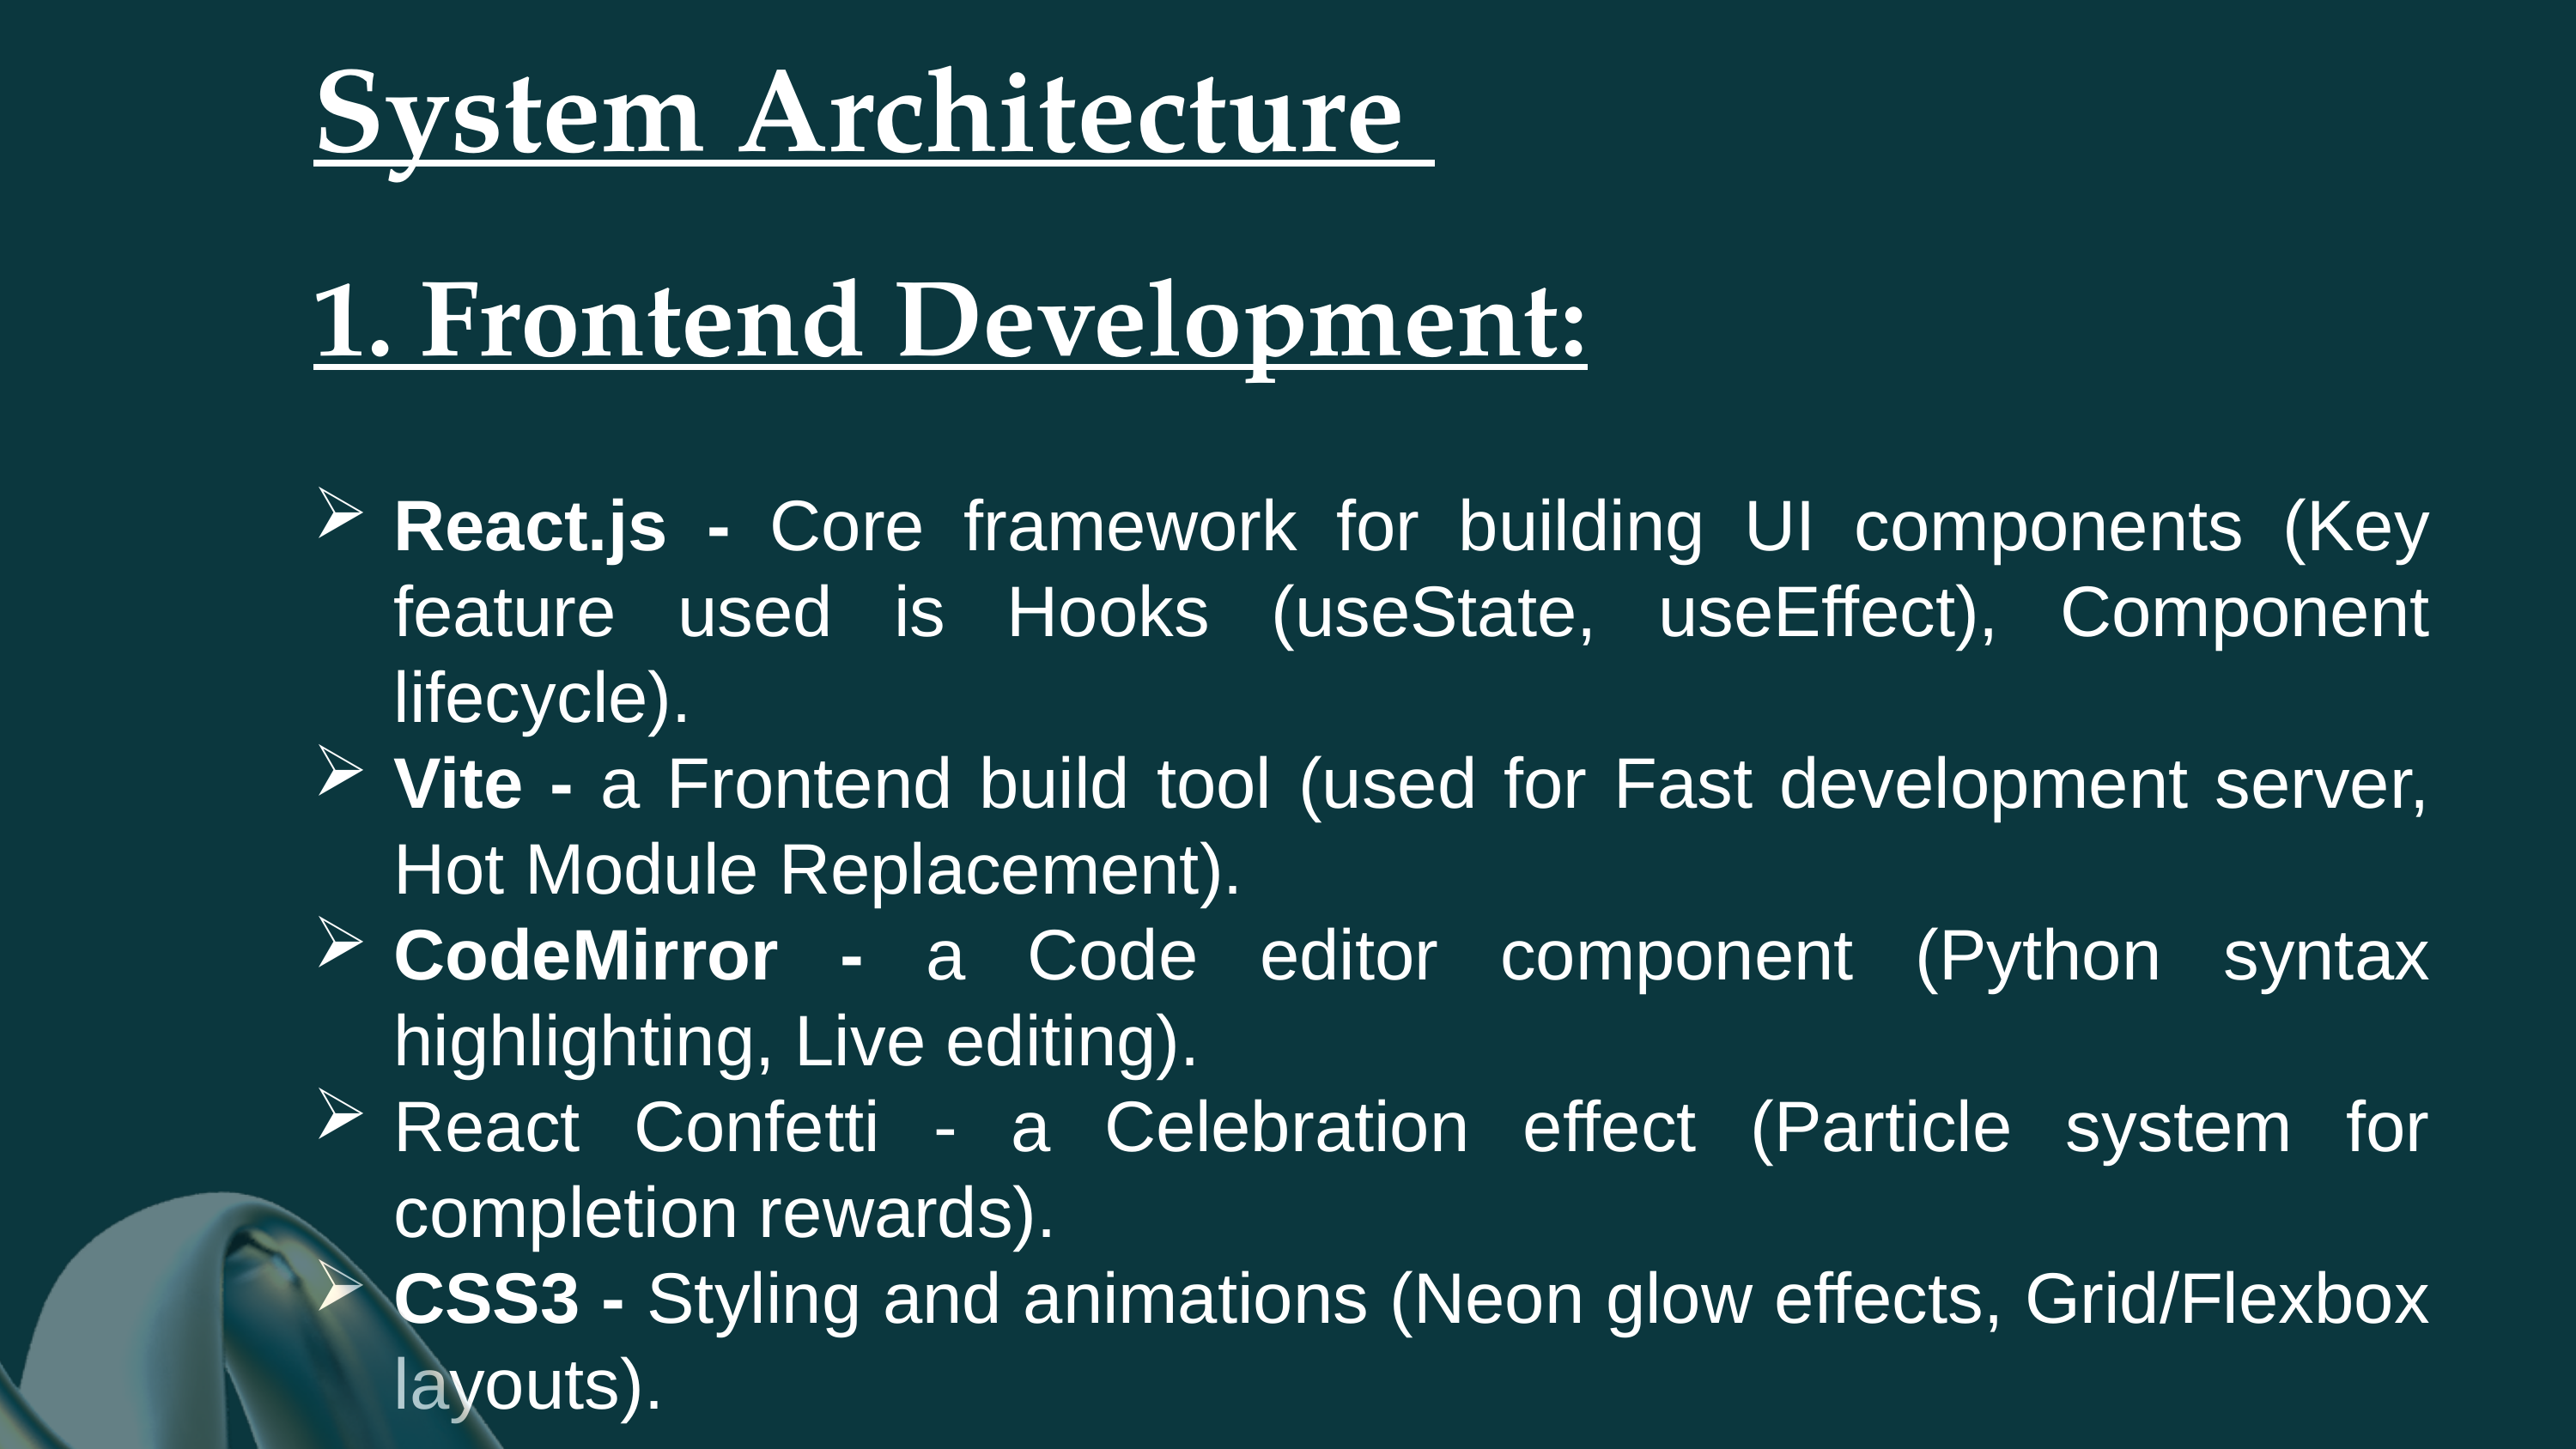

System Architecture

1. Frontend Development:

React.js - Core framework for building UI components (Key feature used is Hooks (useState, useEffect), Component lifecycle).
Vite - a Frontend build tool (used for Fast development server, Hot Module Replacement).
CodeMirror - a Code editor component (Python syntax highlighting, Live editing).
React Confetti - a Celebration effect (Particle system for completion rewards).
CSS3 - Styling and animations (Neon glow effects, Grid/Flexbox layouts).